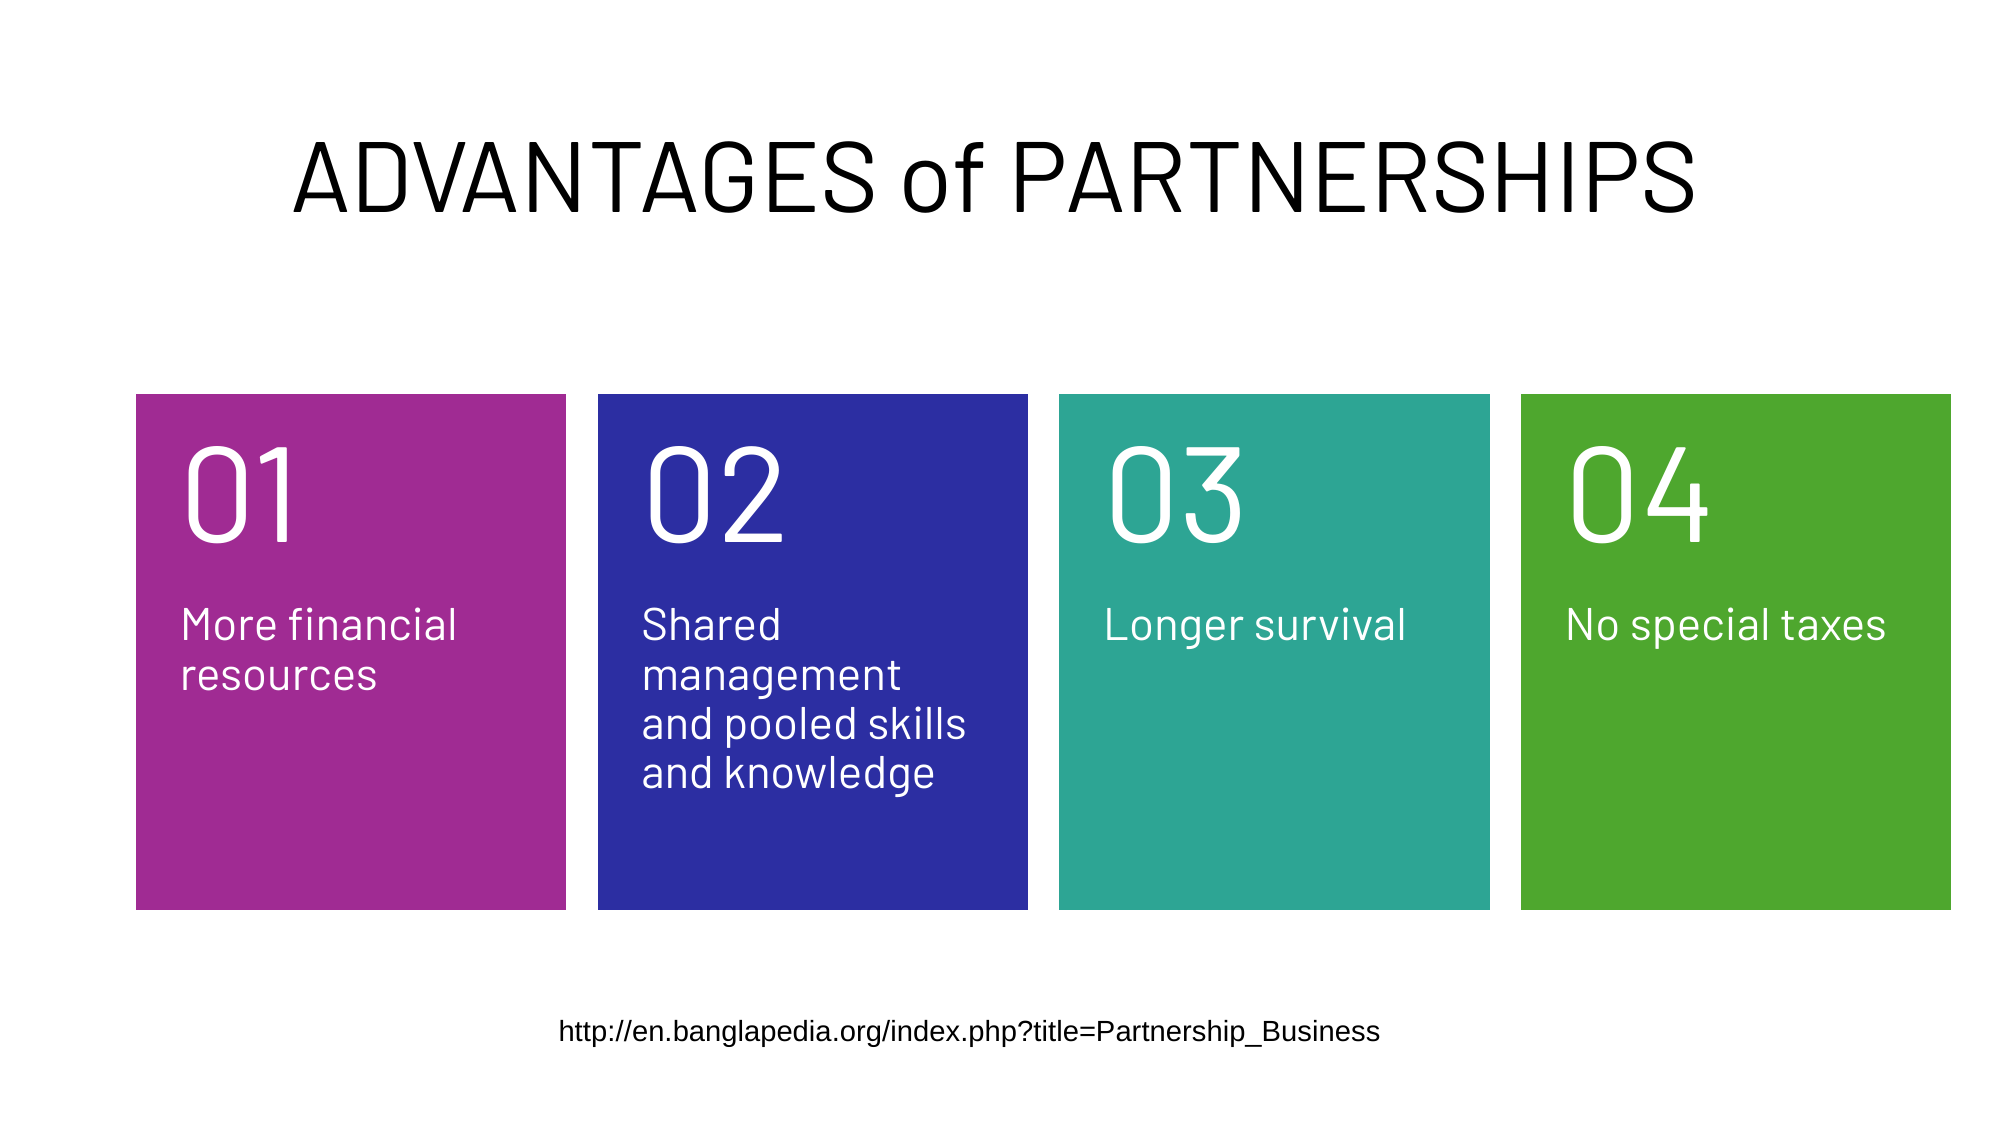

ADVANTAGES of PARTNERSHIPS
More financial resources
01
Shared management and pooled skills and knowledge
02
Longer survival
03
No special taxes
04
http://en.banglapedia.org/index.php?title=Partnership_Business